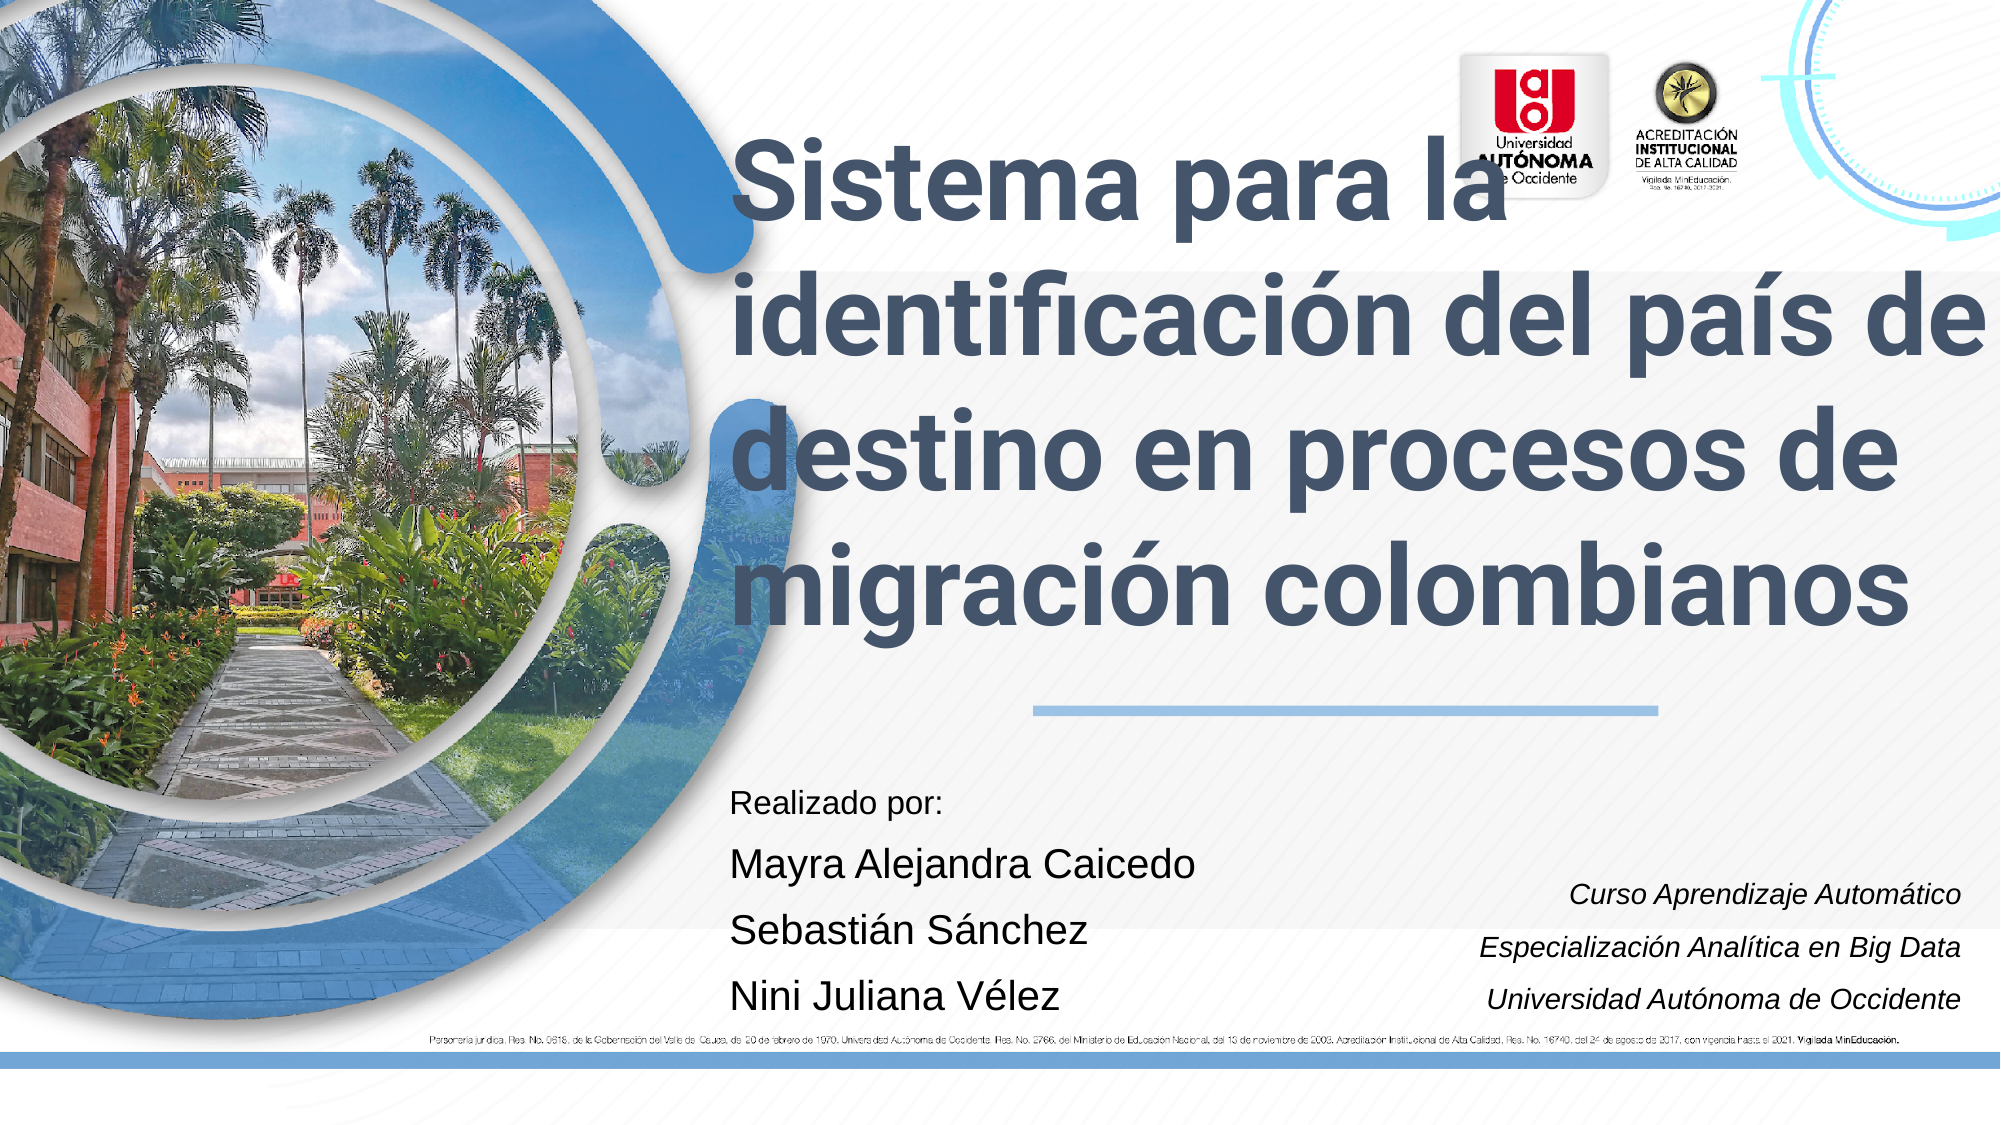

Sistema para la identificación del país de destino en procesos de migración colombianos

Realizado por:
Mayra Alejandra Caicedo
Sebastián Sánchez
Nini Juliana Vélez

Curso Aprendizaje Automático
Especialización Analítica en Big Data
Universidad Autónoma de Occidente